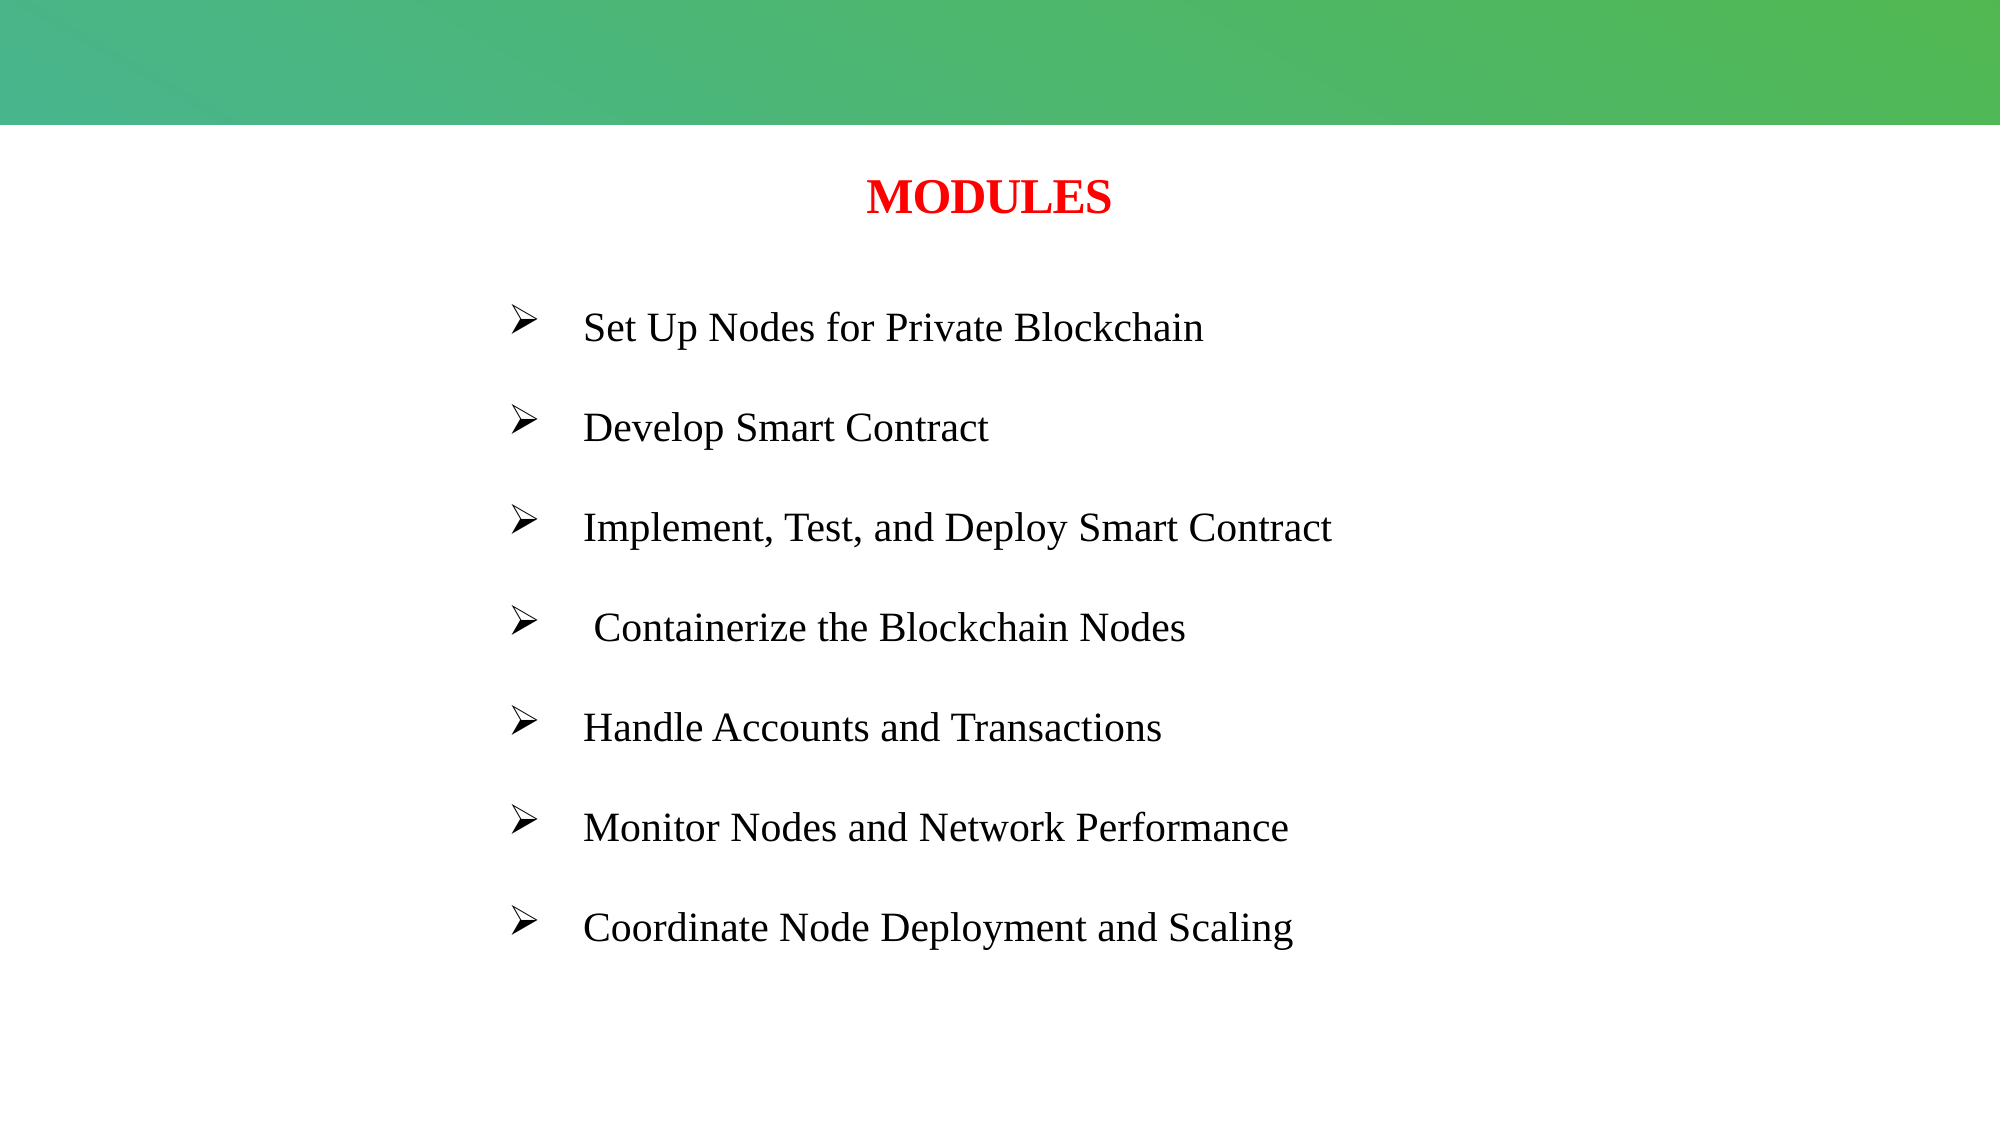

# MODULES
Set Up Nodes for Private Blockchain

Develop Smart Contract

Implement, Test, and Deploy Smart Contract

 Containerize the Blockchain Nodes

Handle Accounts and Transactions

Monitor Nodes and Network Performance

Coordinate Node Deployment and Scaling